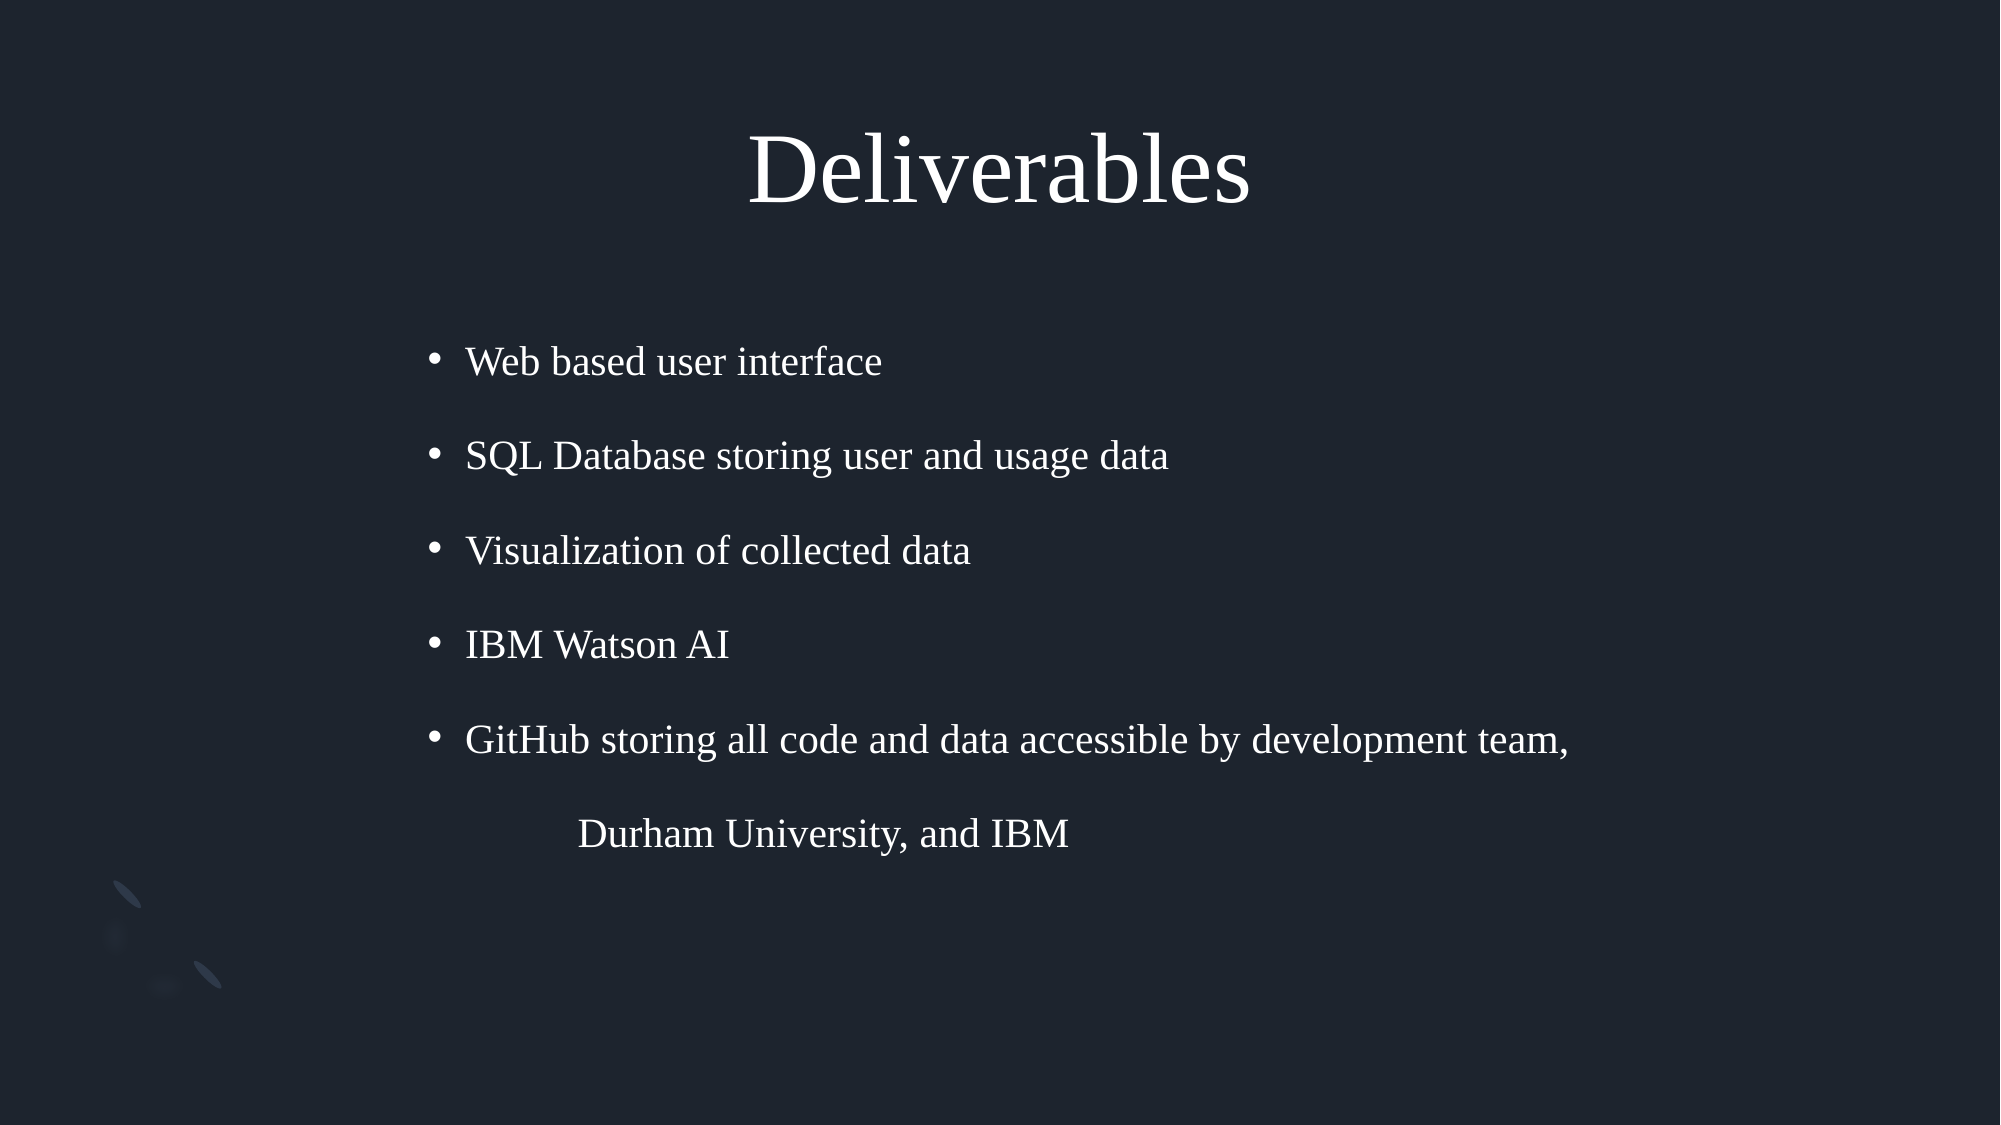

# Deliverables
Web based user interface
SQL Database storing user and usage data
Visualization of collected data
IBM Watson AI
GitHub storing all code and data accessible by development team,
	Durham University, and IBM